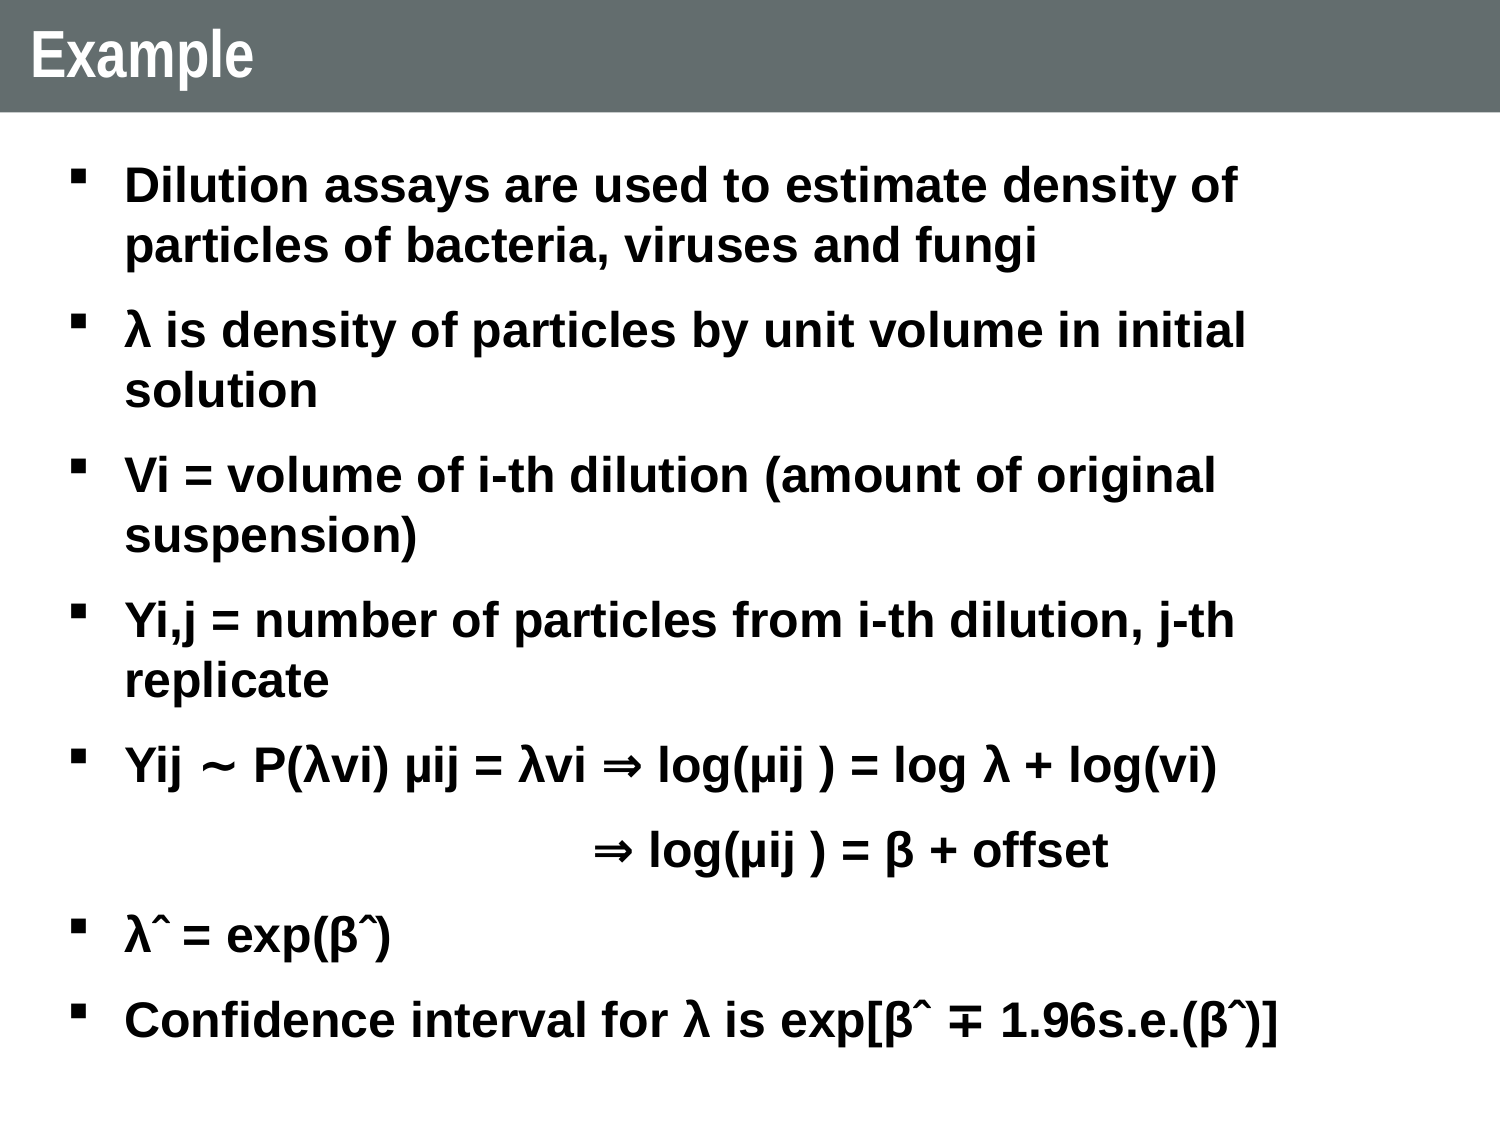

# Example
Dilution assays are used to estimate density of particles of bacteria, viruses and fungi
λ is density of particles by unit volume in initial solution
Vi = volume of i-th dilution (amount of original suspension)
Yi,j = number of particles from i-th dilution, j-th replicate
Yij ∼ P(λvi) µij = λvi ⇒ log(µij ) = log λ + log(vi)
⇒ log(µij ) = β + offset
λˆ = exp(βˆ)
Confidence interval for λ is exp[βˆ ∓ 1.96s.e.(βˆ)]